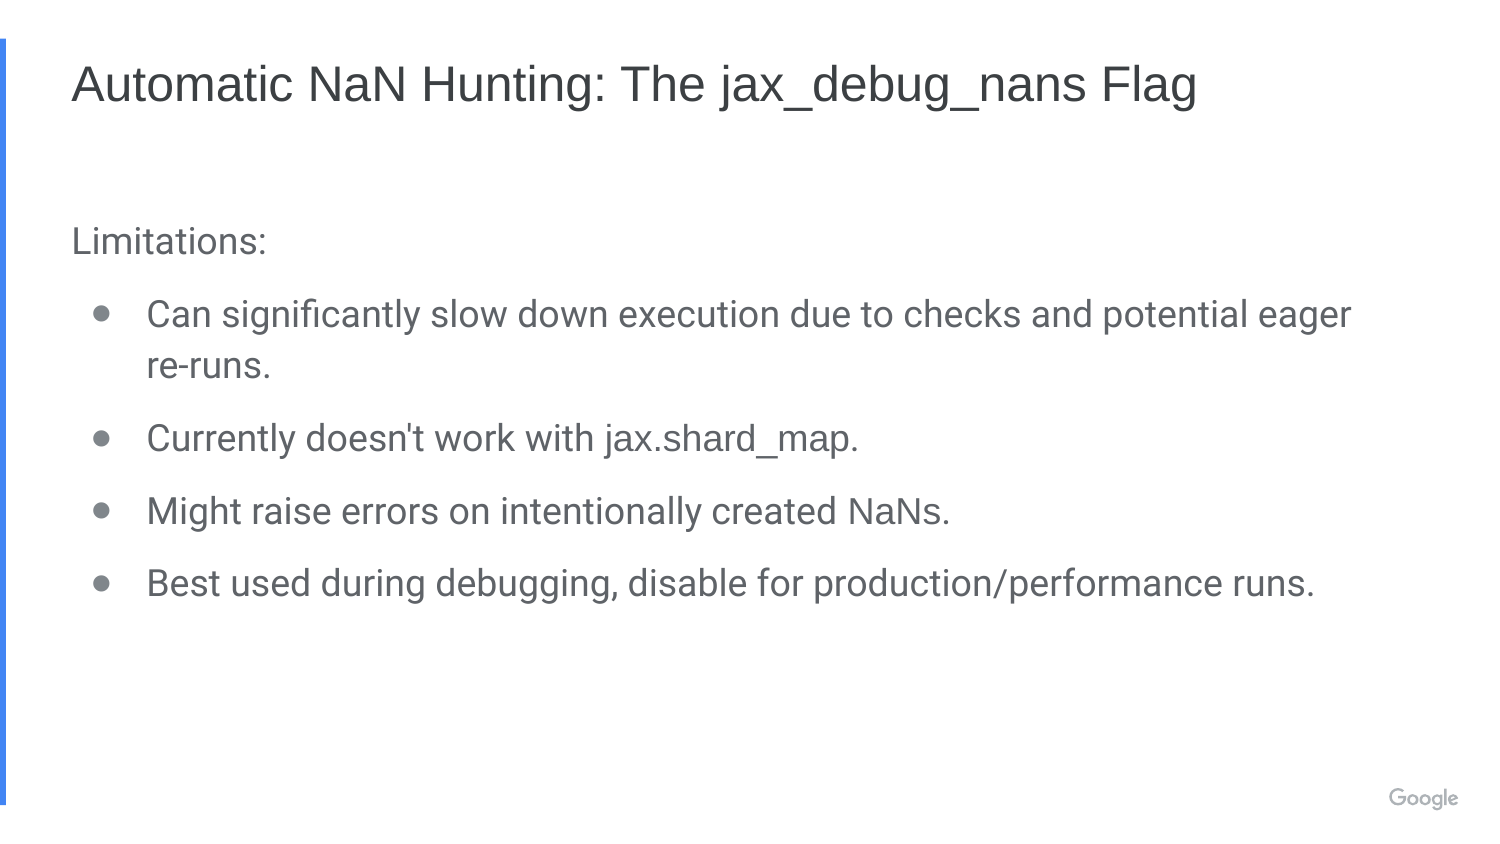

# Automatic NaN Hunting: The jax_debug_nans Flag
Limitations:
Can significantly slow down execution due to checks and potential eager re-runs.
Currently doesn't work with jax.shard_map.
Might raise errors on intentionally created NaNs.
Best used during debugging, disable for production/performance runs.